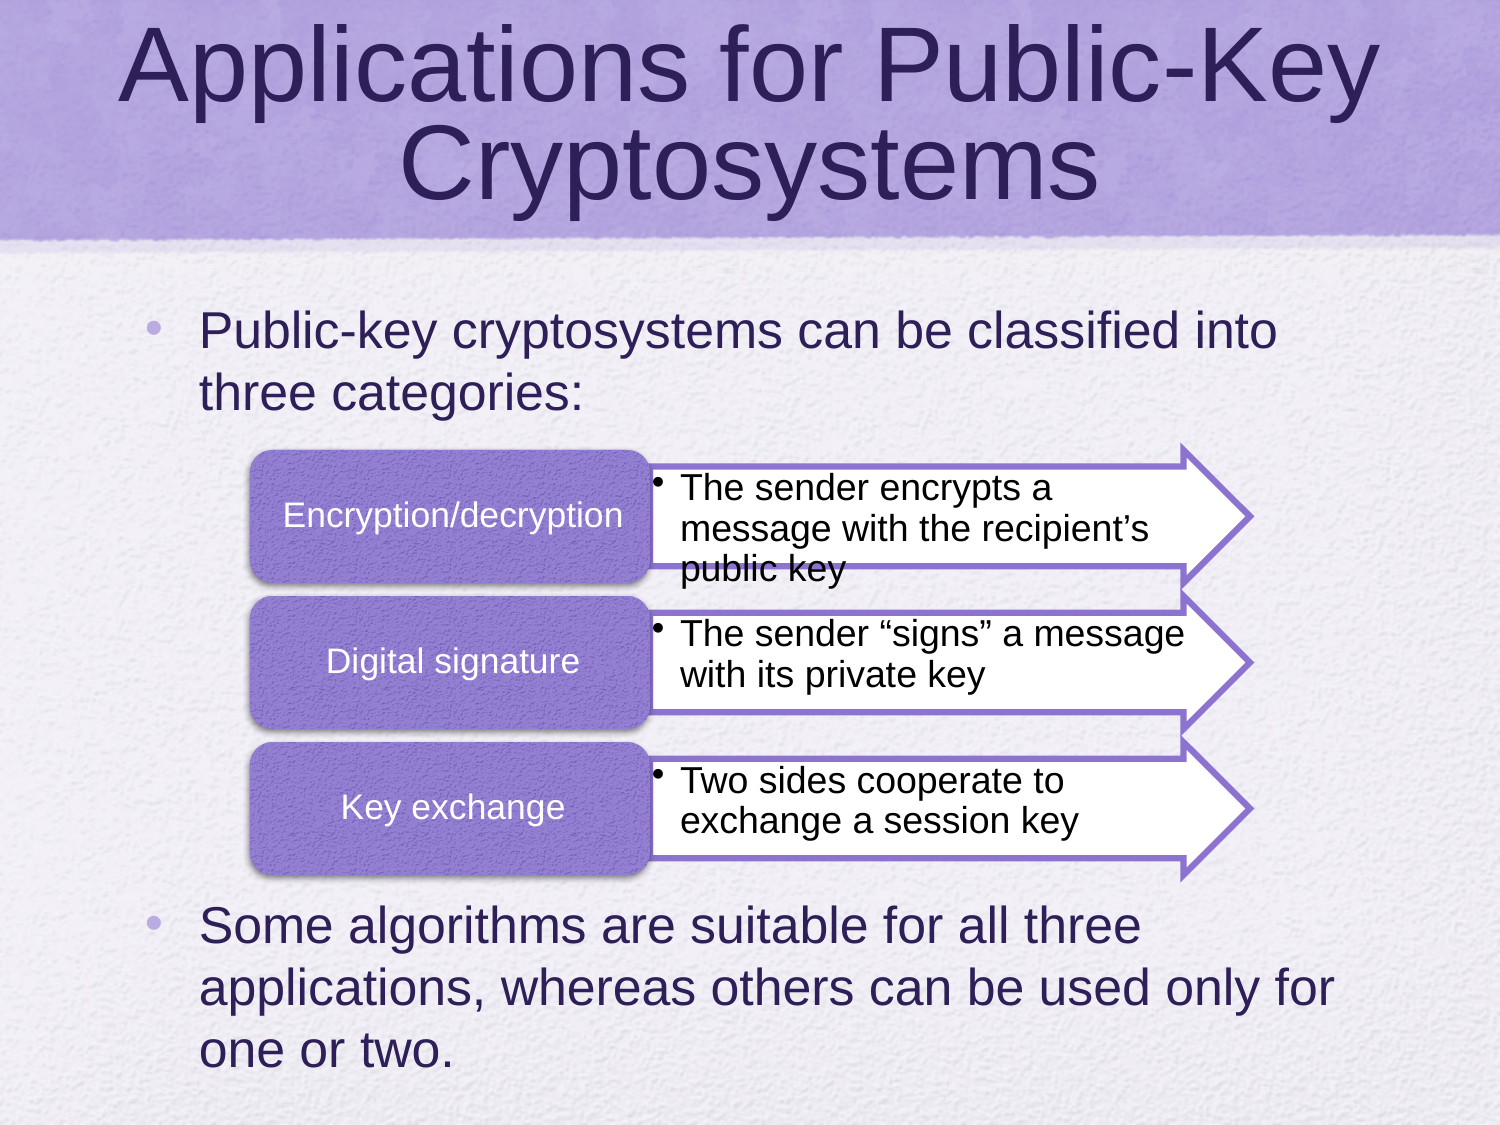

# Applications for Public-Key Cryptosystems
Public-key cryptosystems can be classified into three categories:

Some algorithms are suitable for all three applications, whereas others can be used only for one or two.
The sender encrypts a message with the recipient’s public key
Encryption/decryption
The sender “signs” a message with its private key
Digital signature
Two sides cooperate to exchange a session key
Key exchange